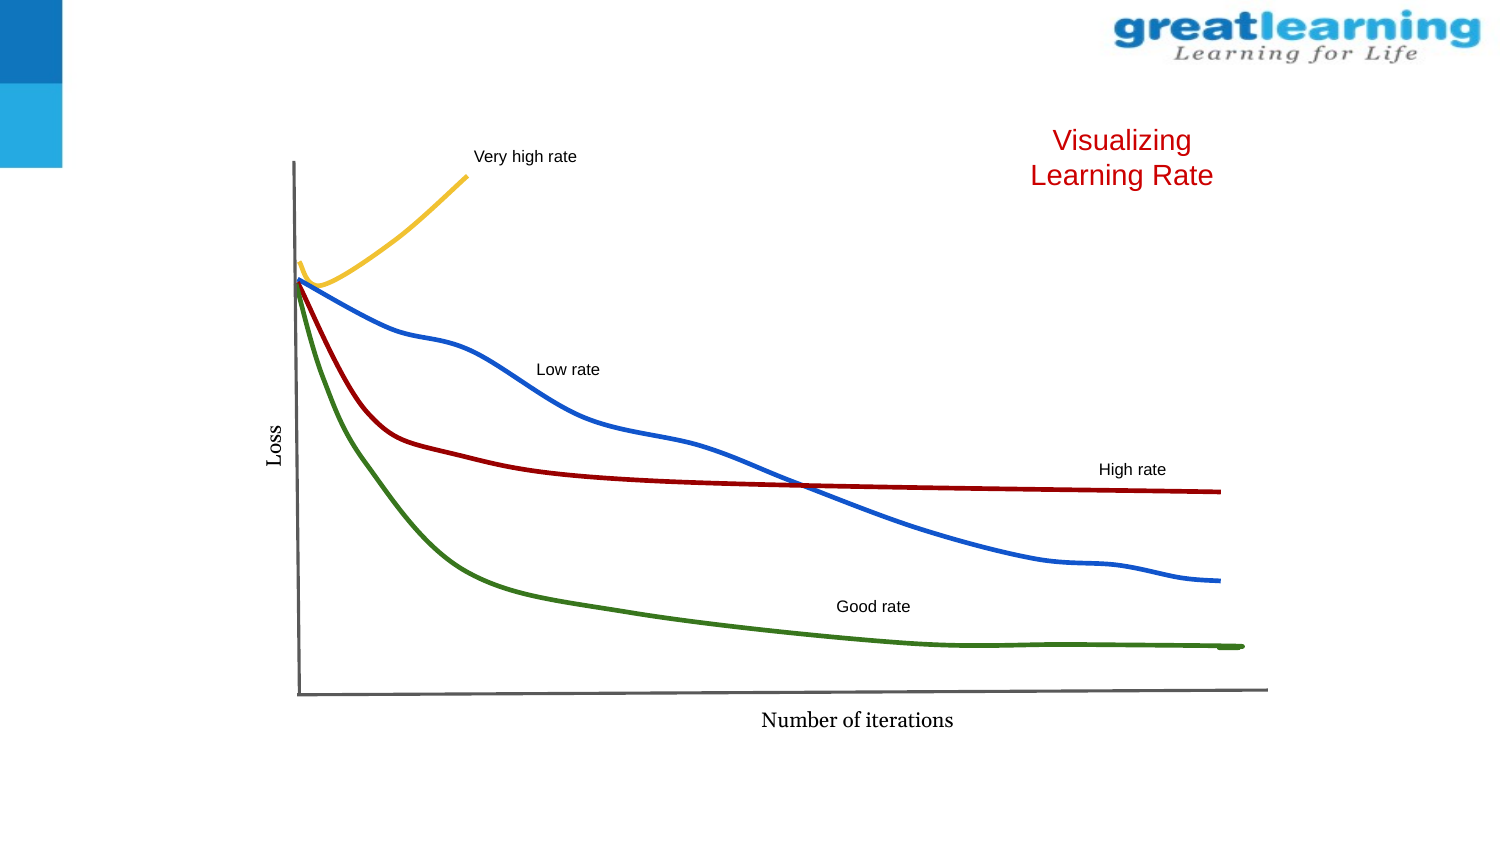

Very high rate
Visualizing Learning Rate

Loss
Low rate
High rate
Good rate
Number of iterations